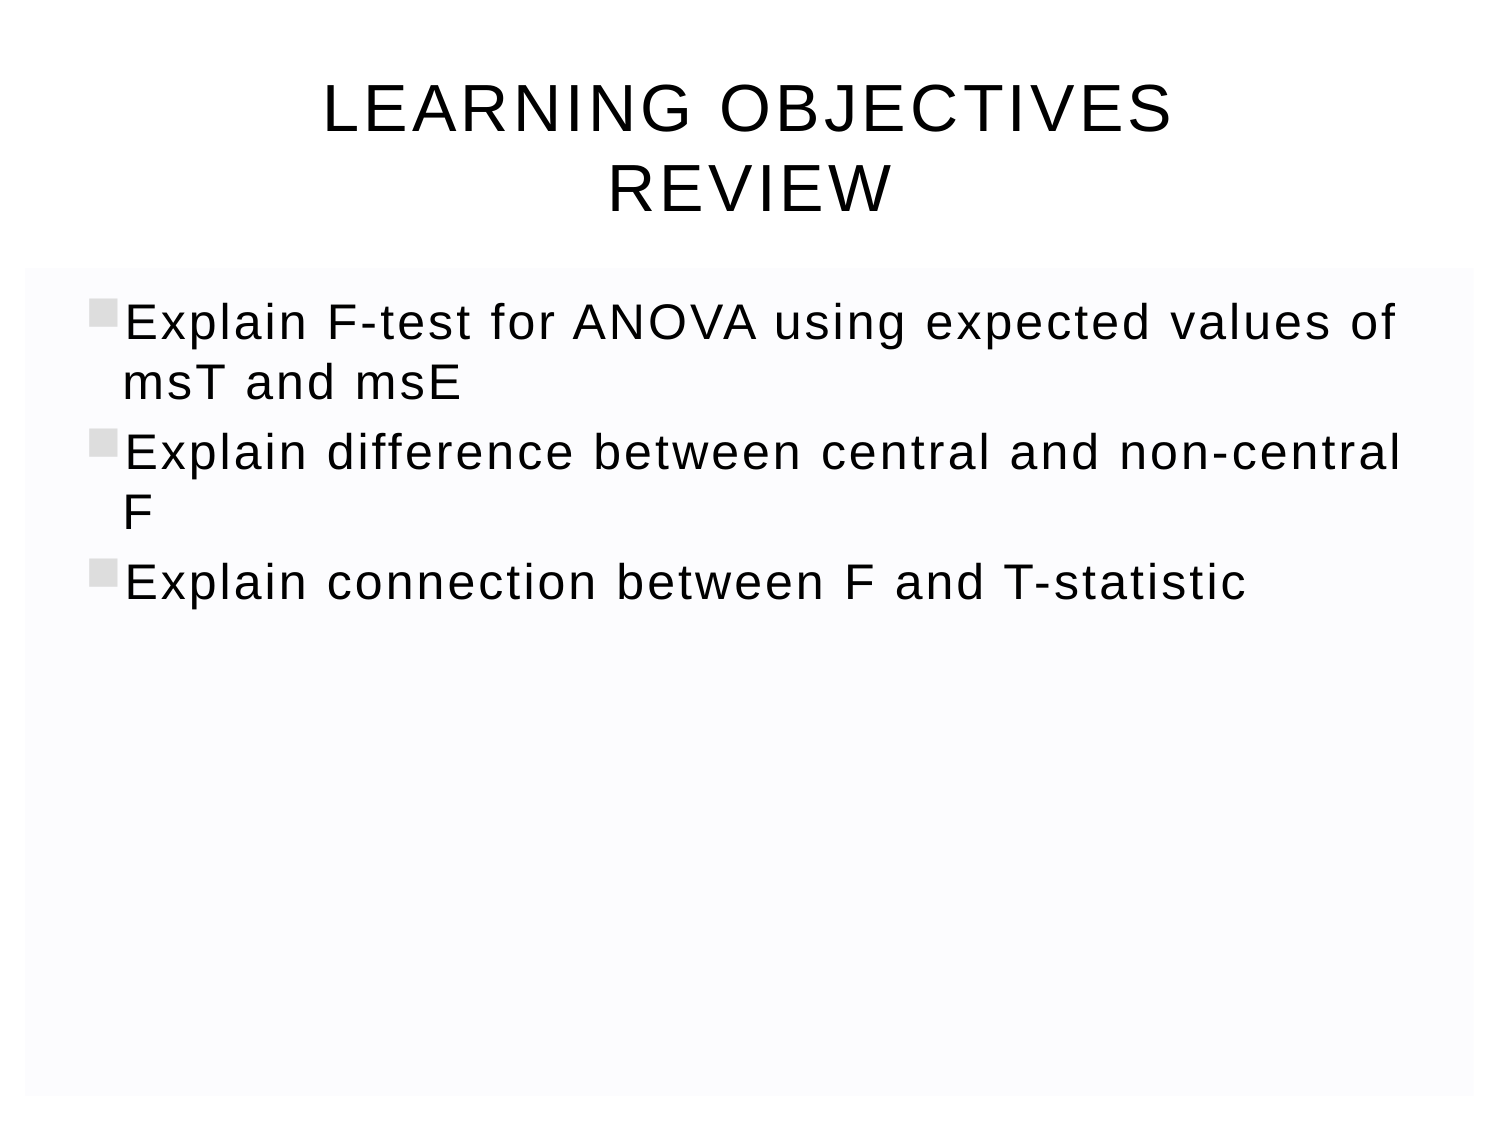

# Learning objectives Review
Explain F-test for ANOVA using expected values of msT and msE
Explain difference between central and non-central F
Explain connection between F and T-statistic